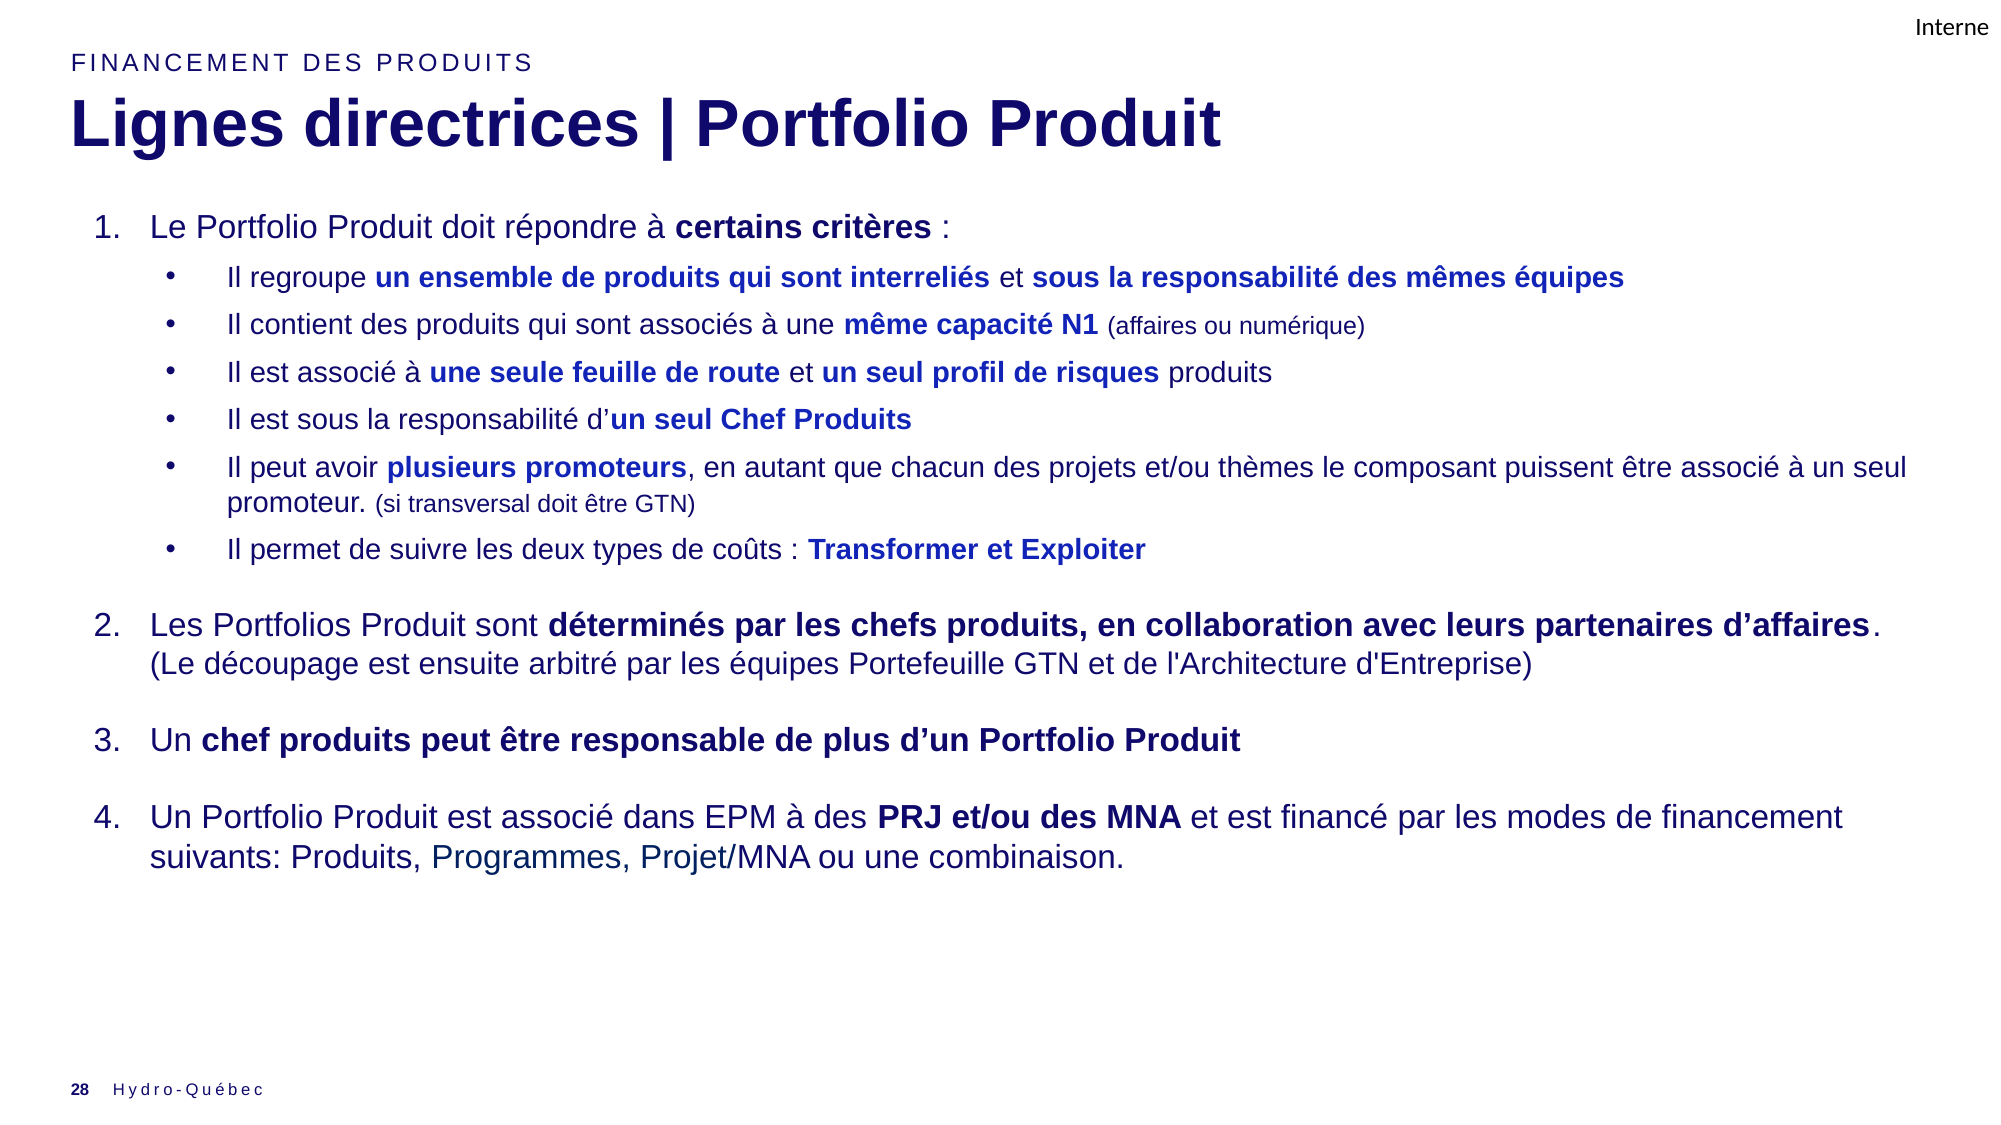

Financement des produits
# Lignes directrices | Portfolio Produit
Le Portfolio Produit doit répondre à certains critères :
Il regroupe un ensemble de produits qui sont interreliés et sous la responsabilité des mêmes équipes
Il contient des produits qui sont associés à une même capacité N1 (affaires ou numérique)
Il est associé à une seule feuille de route et un seul profil de risques produits
Il est sous la responsabilité d’un seul Chef Produits
Il peut avoir plusieurs promoteurs, en autant que chacun des projets et/ou thèmes le composant puissent être associé à un seul promoteur. (si transversal doit être GTN)
Il permet de suivre les deux types de coûts : Transformer et Exploiter
Les Portfolios Produit sont déterminés par les chefs produits, en collaboration avec leurs partenaires d’affaires.
(Le découpage est ensuite arbitré par les équipes Portefeuille GTN et de l'Architecture d'Entreprise)
Un chef produits peut être responsable de plus d’un Portfolio Produit
Un Portfolio Produit est associé dans EPM à des PRJ et/ou des MNA et est financé par les modes de financement suivants: Produits, Programmes, Projet/MNA ou une combinaison.